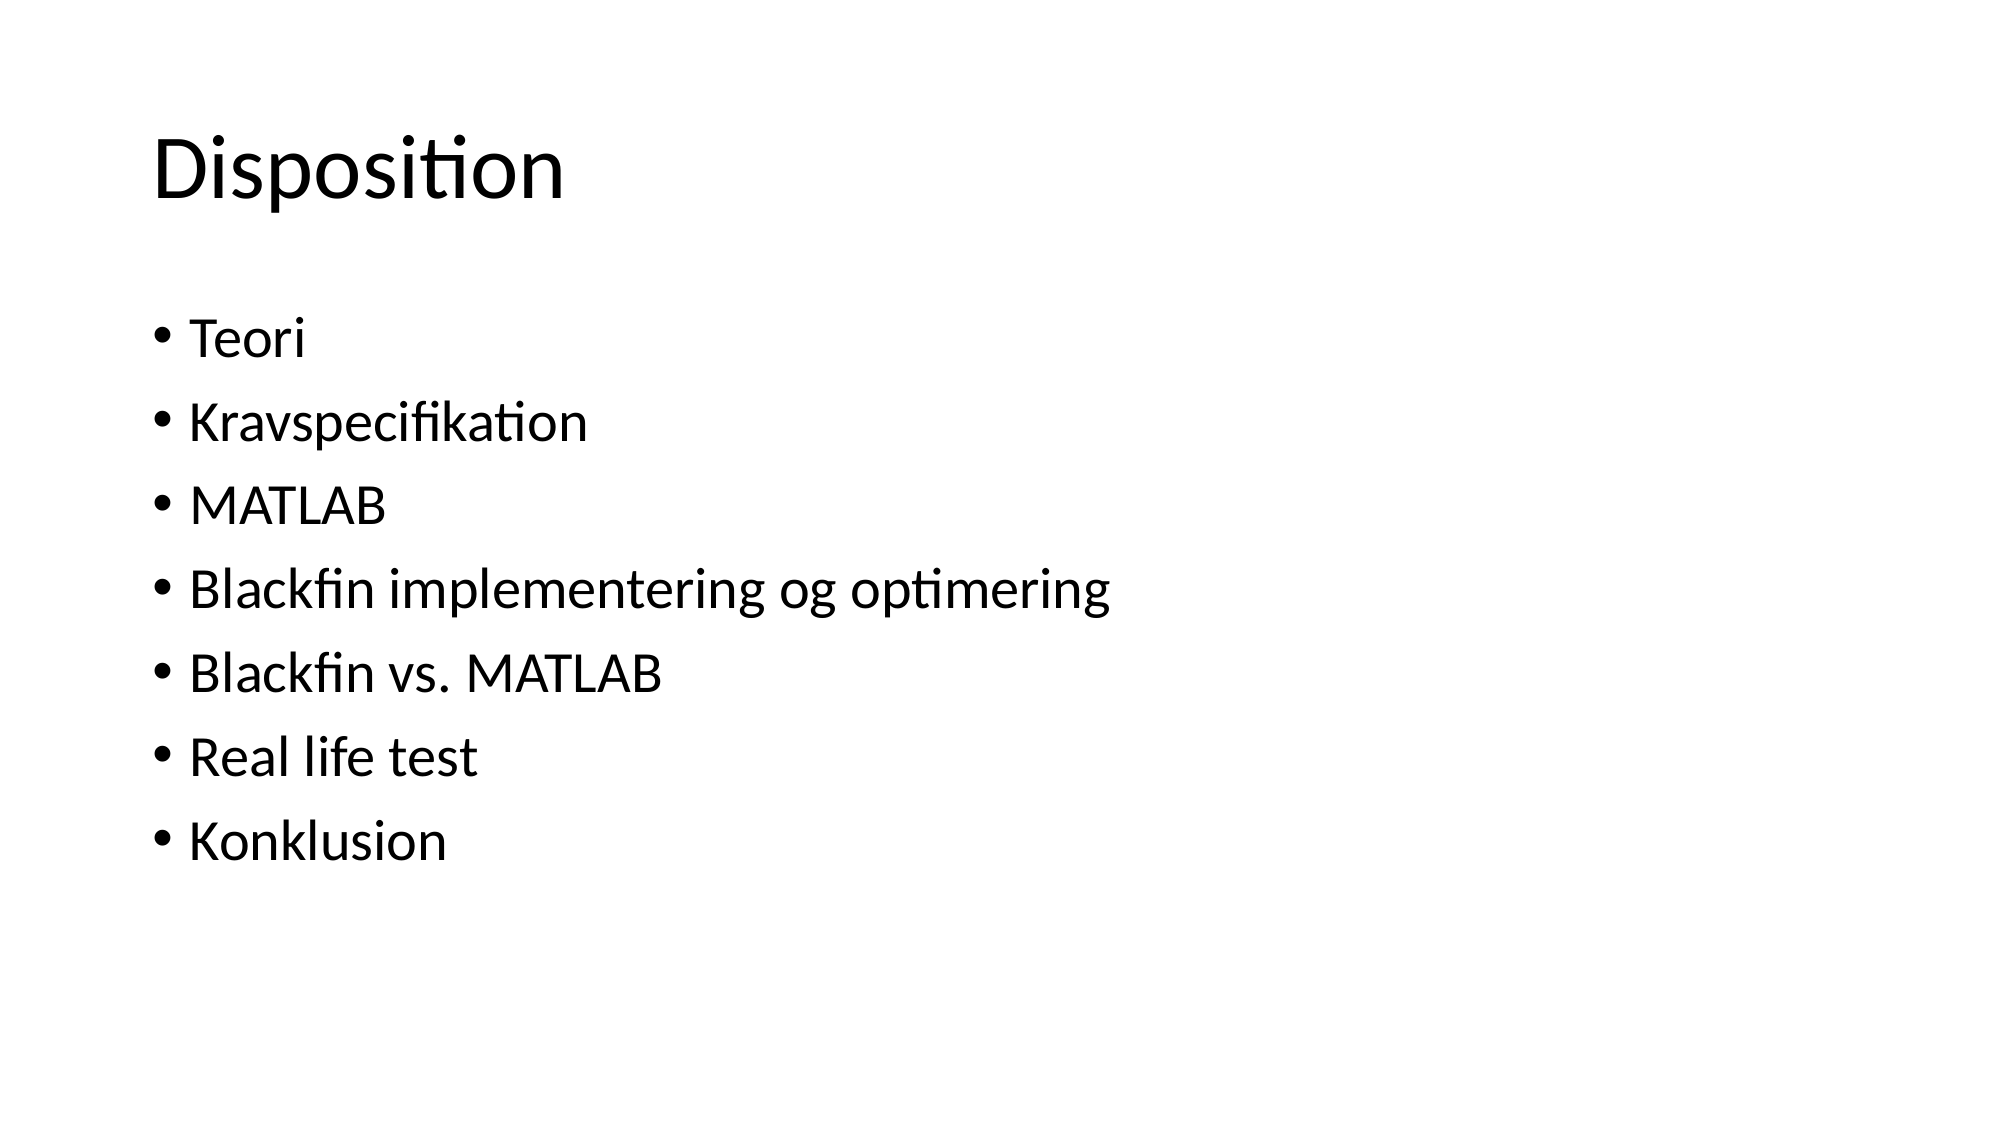

# Disposition
Teori
Kravspecifikation
MATLAB
Blackfin implementering og optimering
Blackfin vs. MATLAB
Real life test
Konklusion